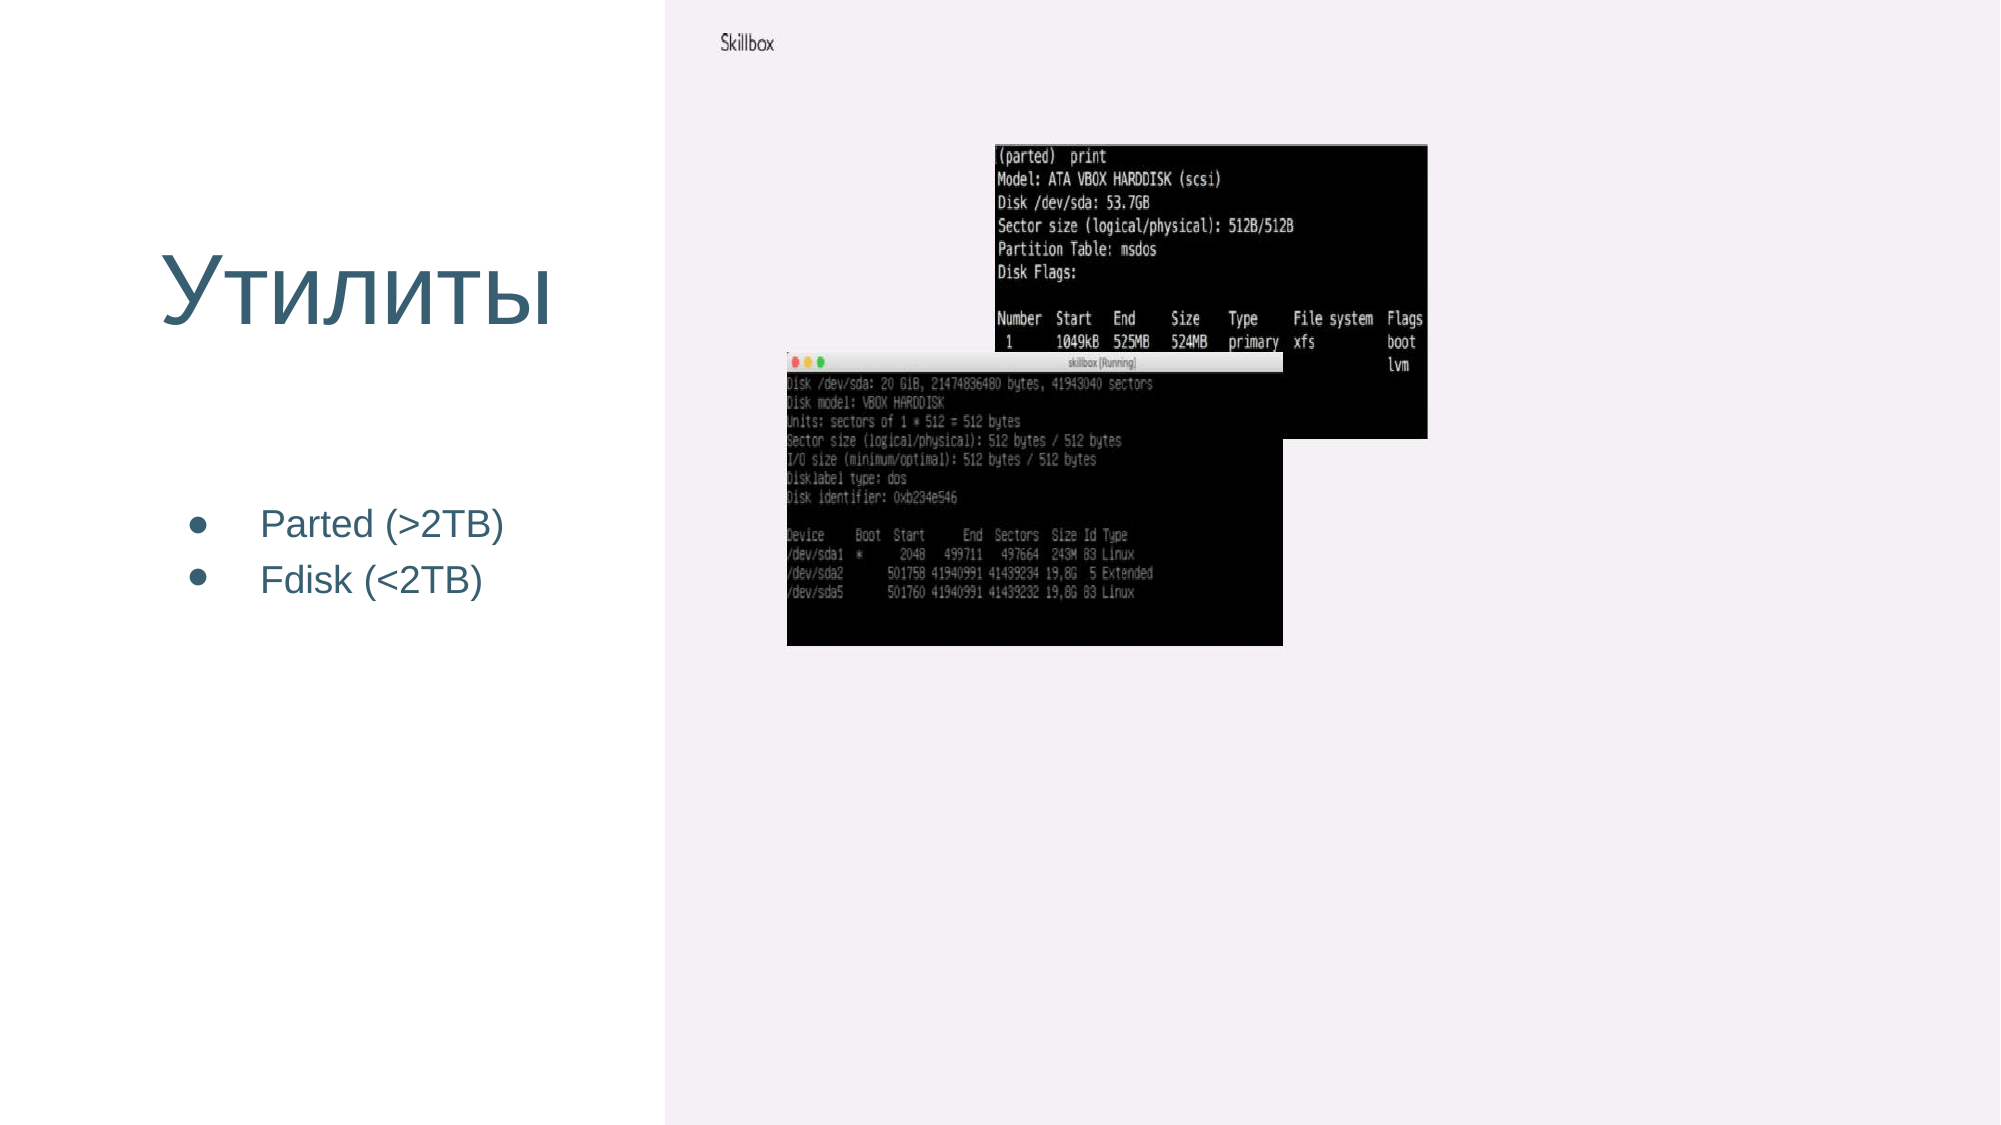

Утилиты
Parted (>2TB)
Fdisk (<2TB)
●
●